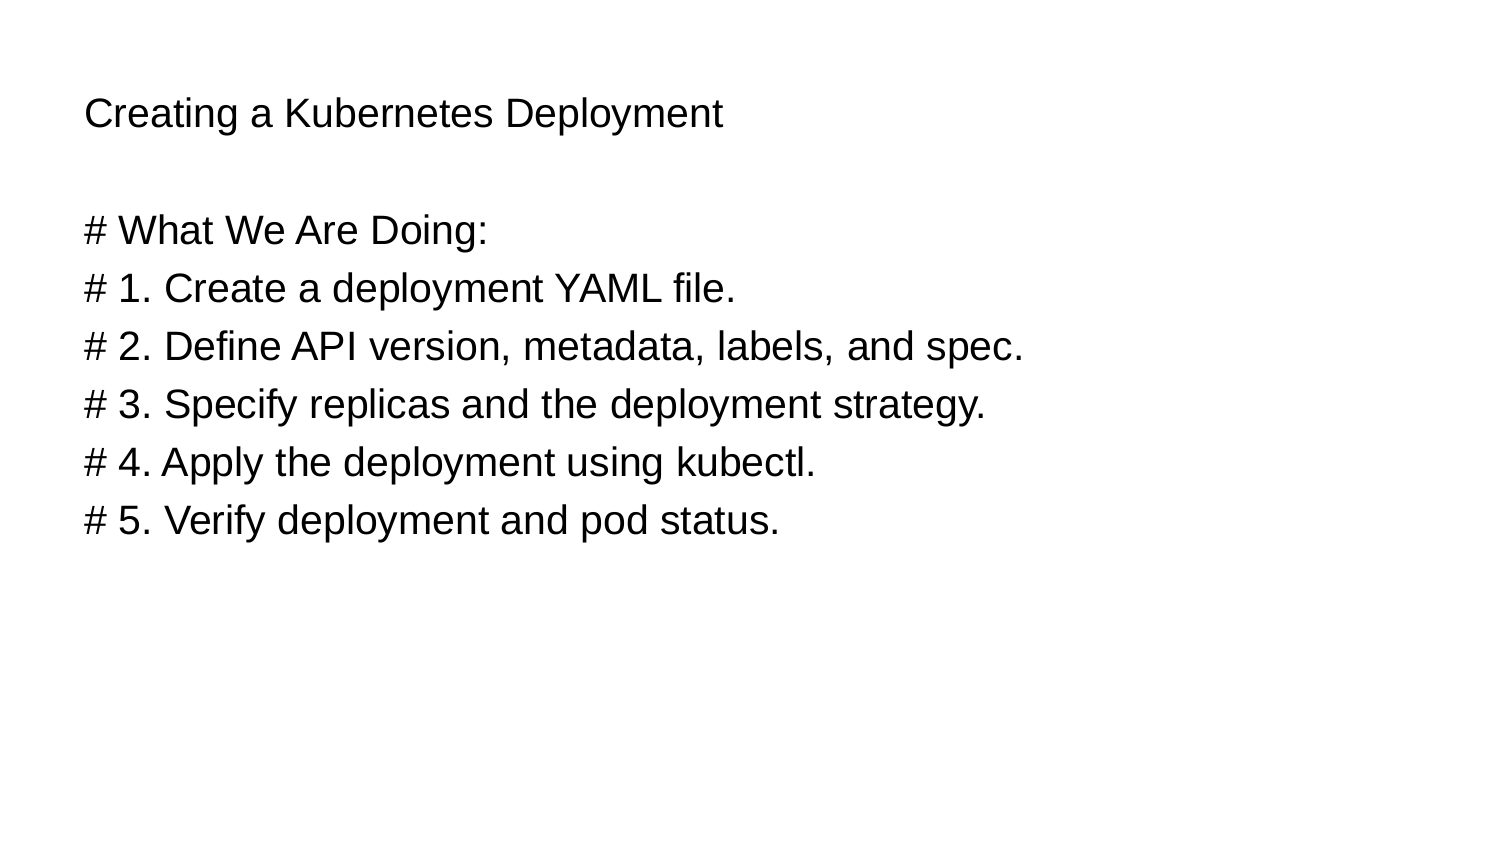

Creating a Kubernetes Deployment

# What We Are Doing:
# 1. Create a deployment YAML file.
# 2. Define API version, metadata, labels, and spec.
# 3. Specify replicas and the deployment strategy.
# 4. Apply the deployment using kubectl.
# 5. Verify deployment and pod status.